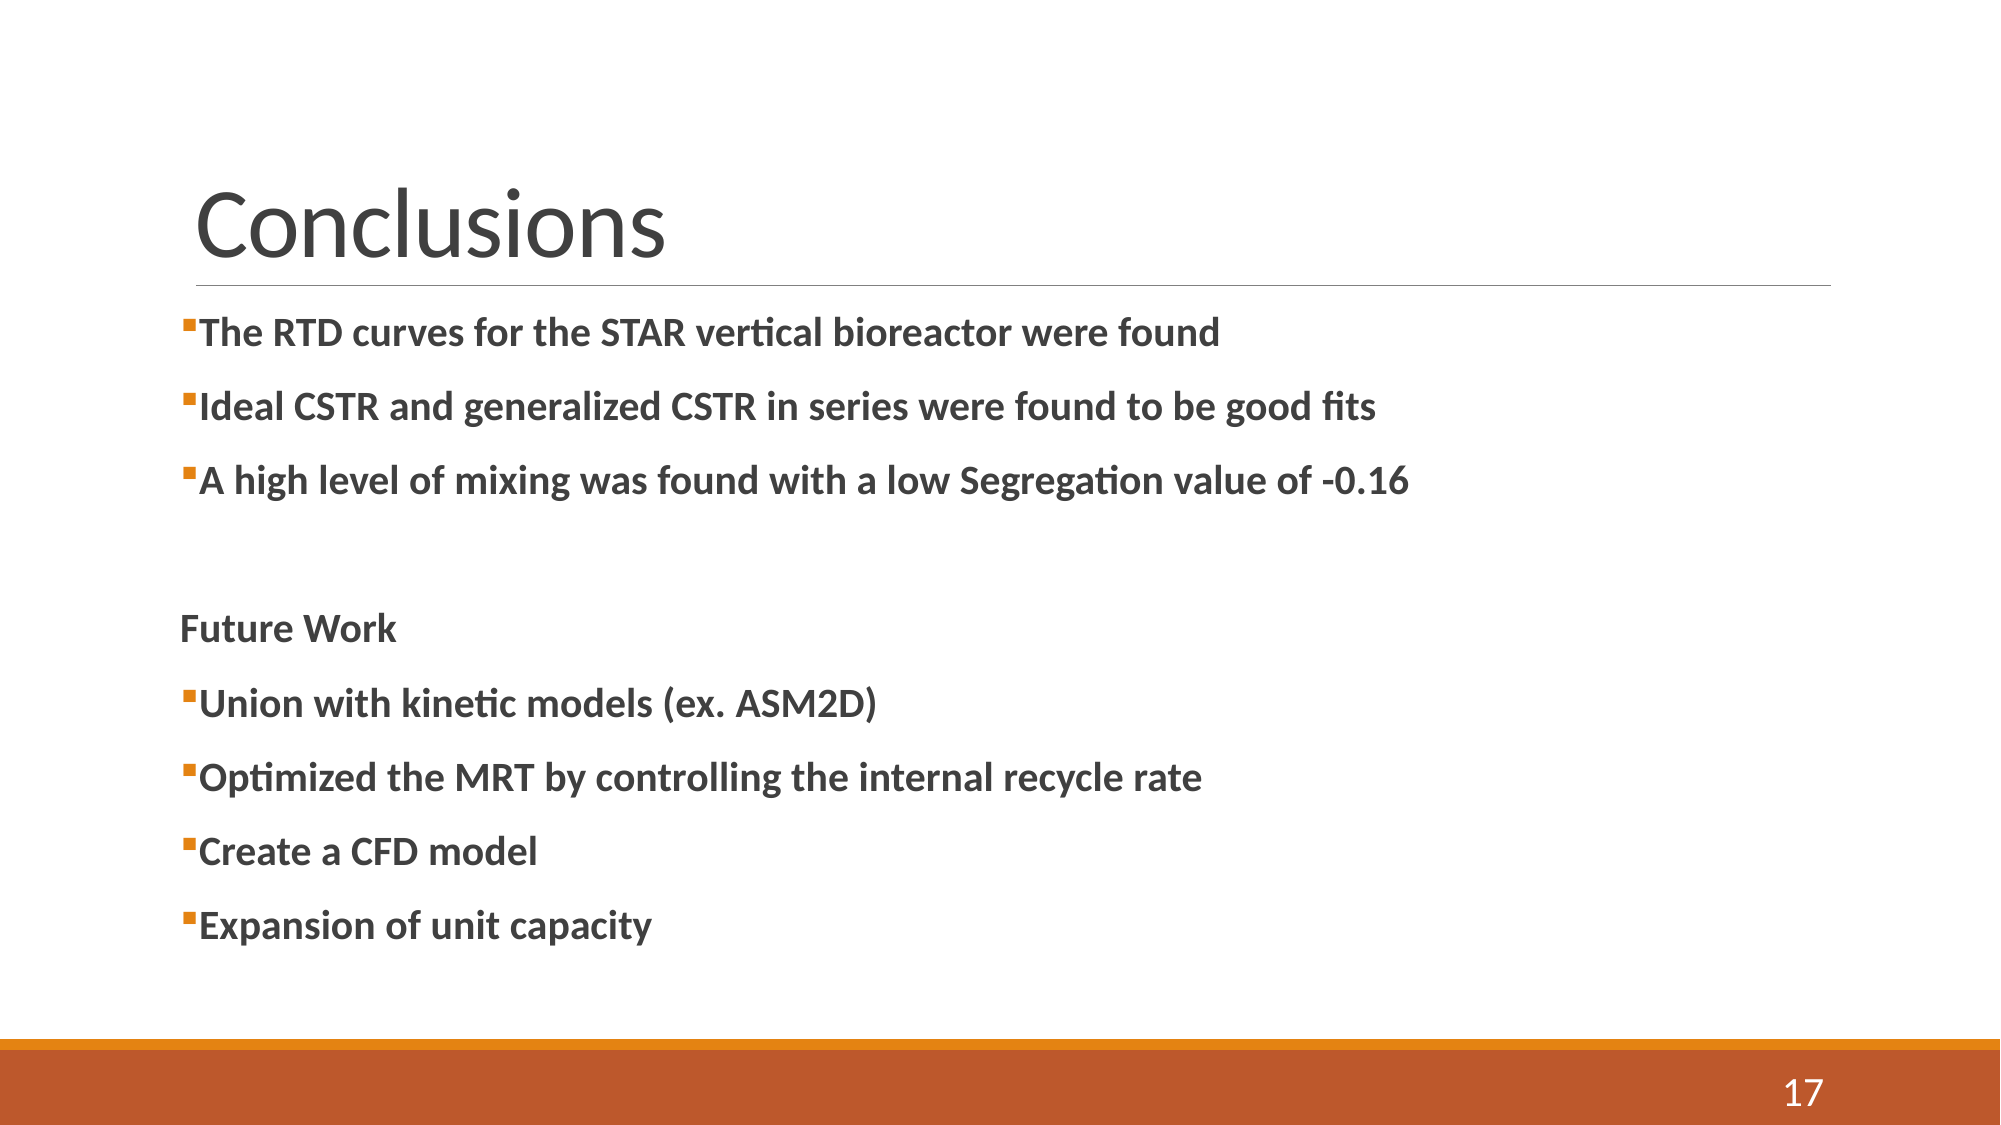

# Conclusions
The RTD curves for the STAR vertical bioreactor were found
Ideal CSTR and generalized CSTR in series were found to be good fits
A high level of mixing was found with a low Segregation value of -0.16

Future Work
Union with kinetic models (ex. ASM2D)
Optimized the MRT by controlling the internal recycle rate
Create a CFD model
Expansion of unit capacity
17